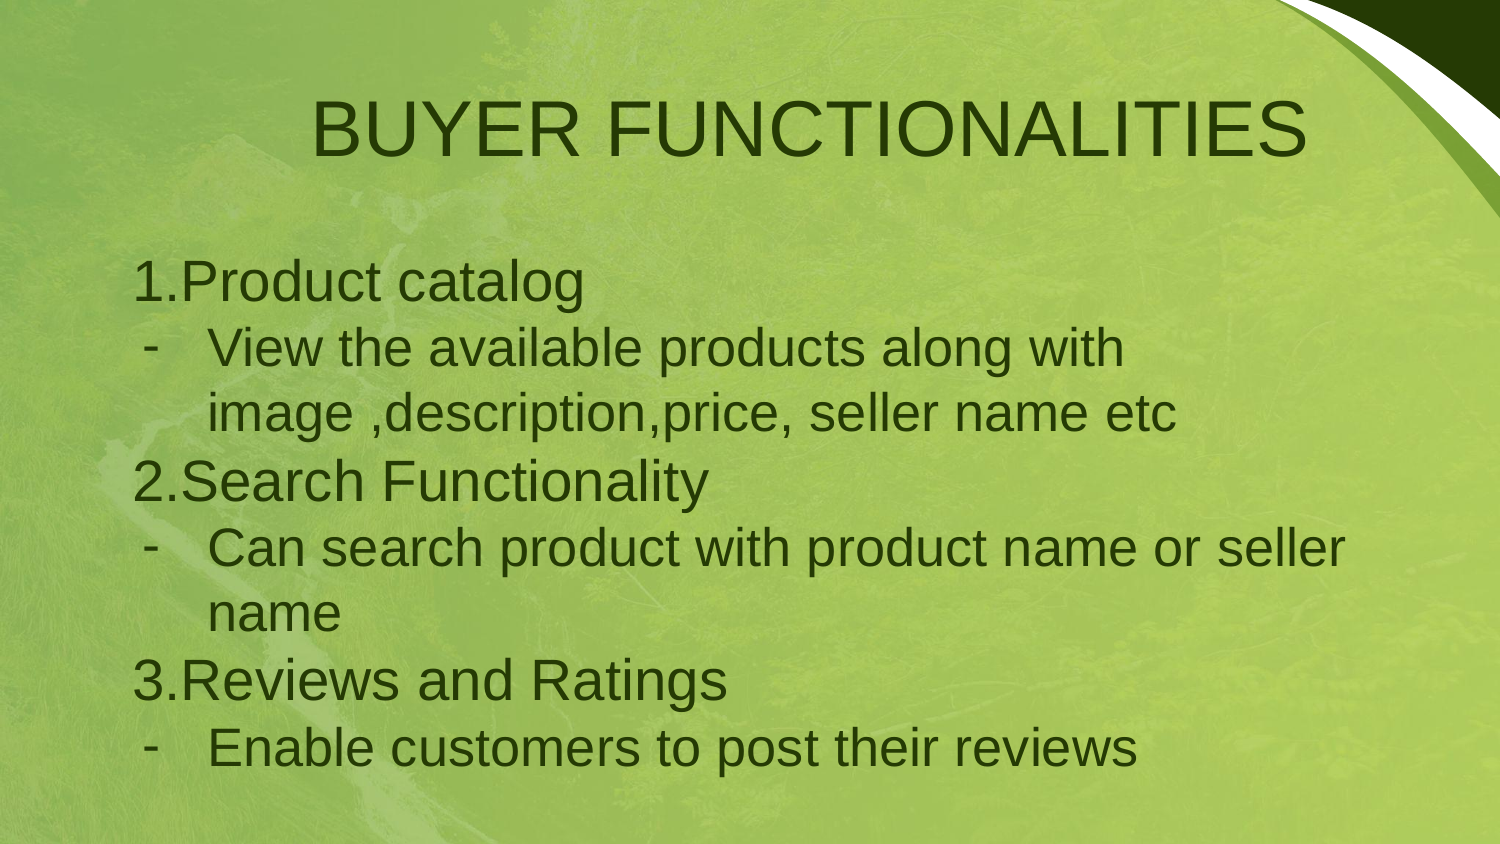

# BUYER FUNCTIONALITIES

1.Product catalog
View the available products along with image ,description,price, seller name etc
2.Search Functionality
Can search product with product name or seller name
3.Reviews and Ratings
Enable customers to post their reviews